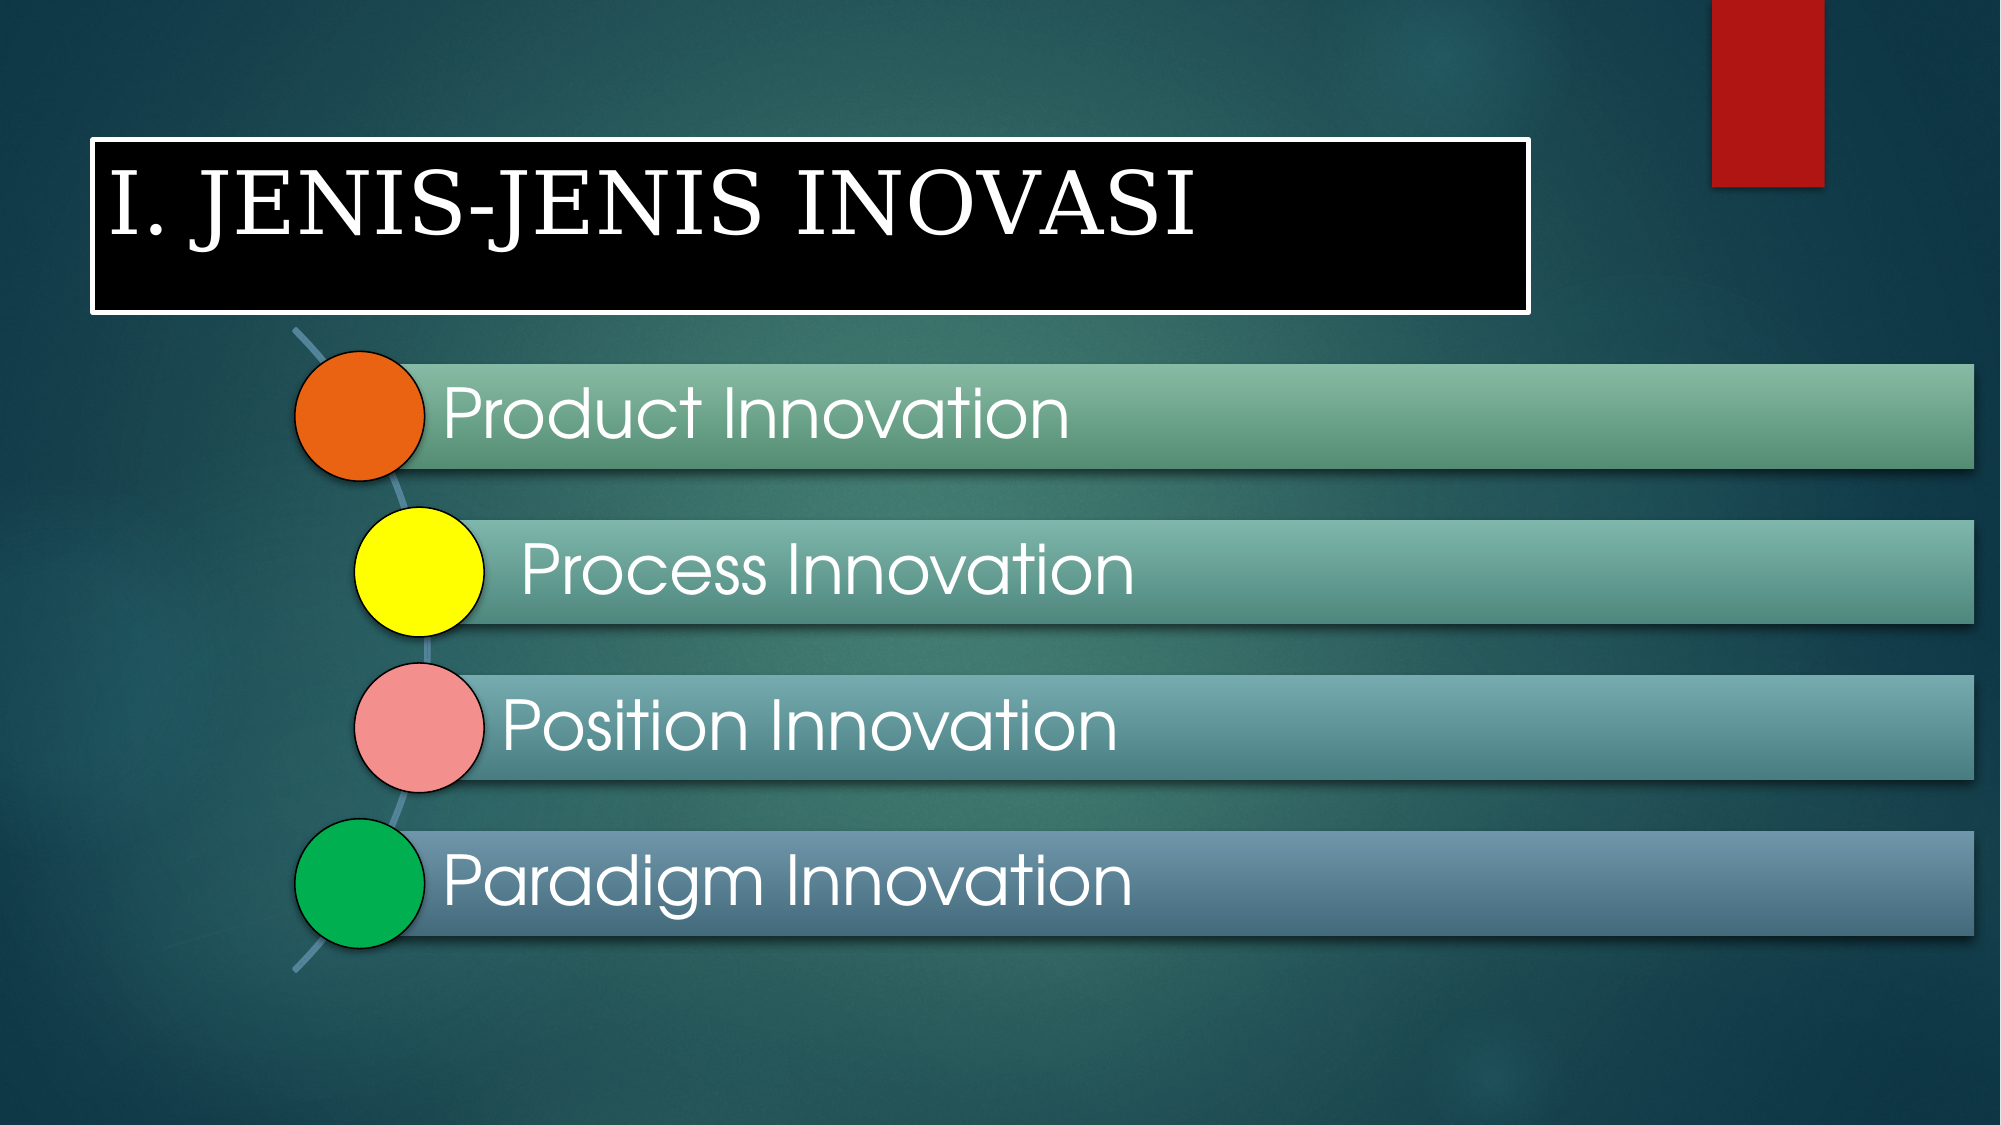

# I. JENIS-JENIS INOVASI
Product Innovation
 Process Innovation
Position Innovation
Paradigm Innovation